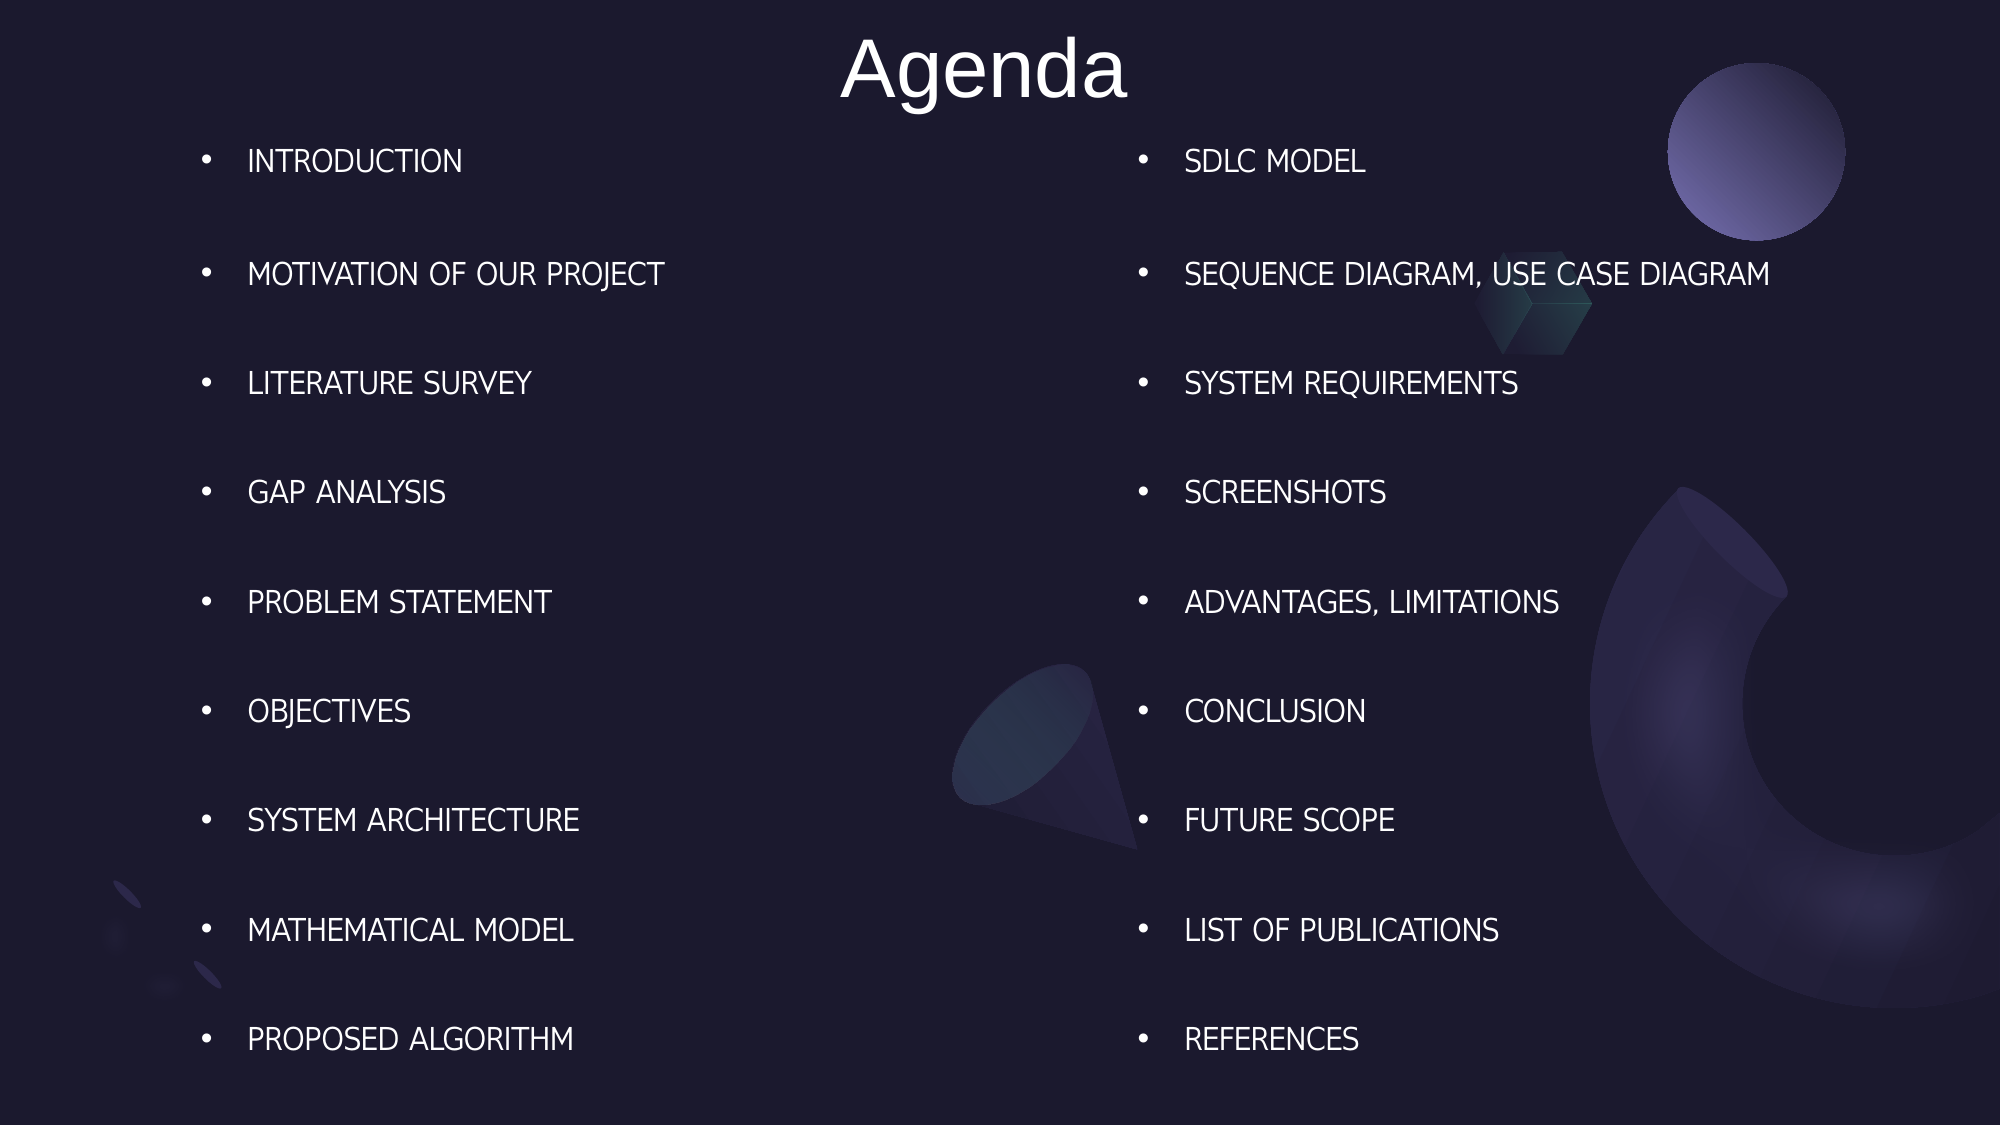

# Agenda
INTRODUCTION
MOTIVATION OF OUR PROJECT
LITERATURE SURVEY
GAP ANALYSIS
PROBLEM STATEMENT
OBJECTIVES
SYSTEM ARCHITECTURE
MATHEMATICAL MODEL
PROPOSED ALGORITHM
SDLC MODEL
SEQUENCE DIAGRAM, USE CASE DIAGRAM
SYSTEM REQUIREMENTS
SCREENSHOTS
ADVANTAGES, LIMITATIONS
CONCLUSION
FUTURE SCOPE
LIST OF PUBLICATIONS
REFERENCES